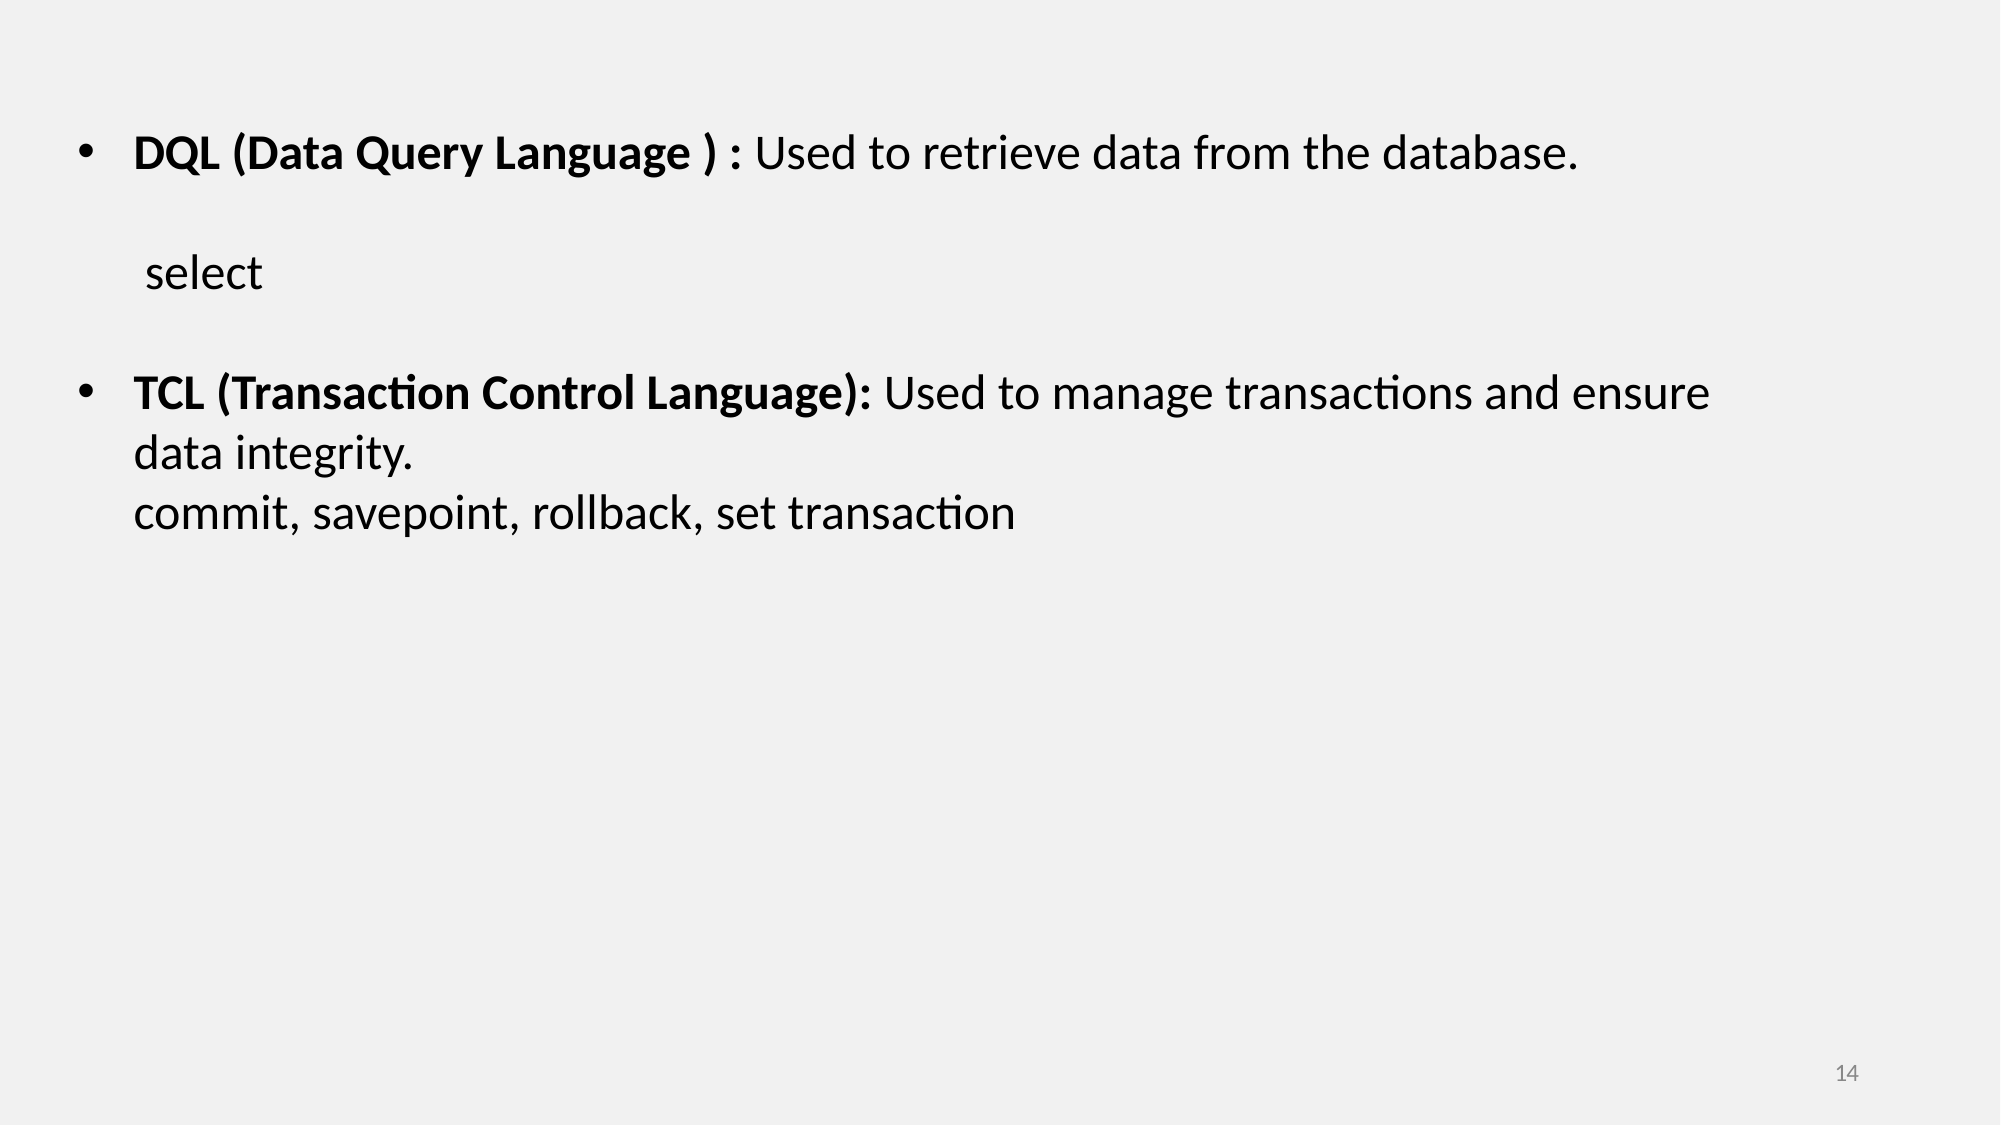

DQL (Data Query Language ) : Used to retrieve data from the database.

      select

TCL (Transaction Control Language): Used to manage transactions and ensure data integrity.
     commit, savepoint, rollback, set transaction

14